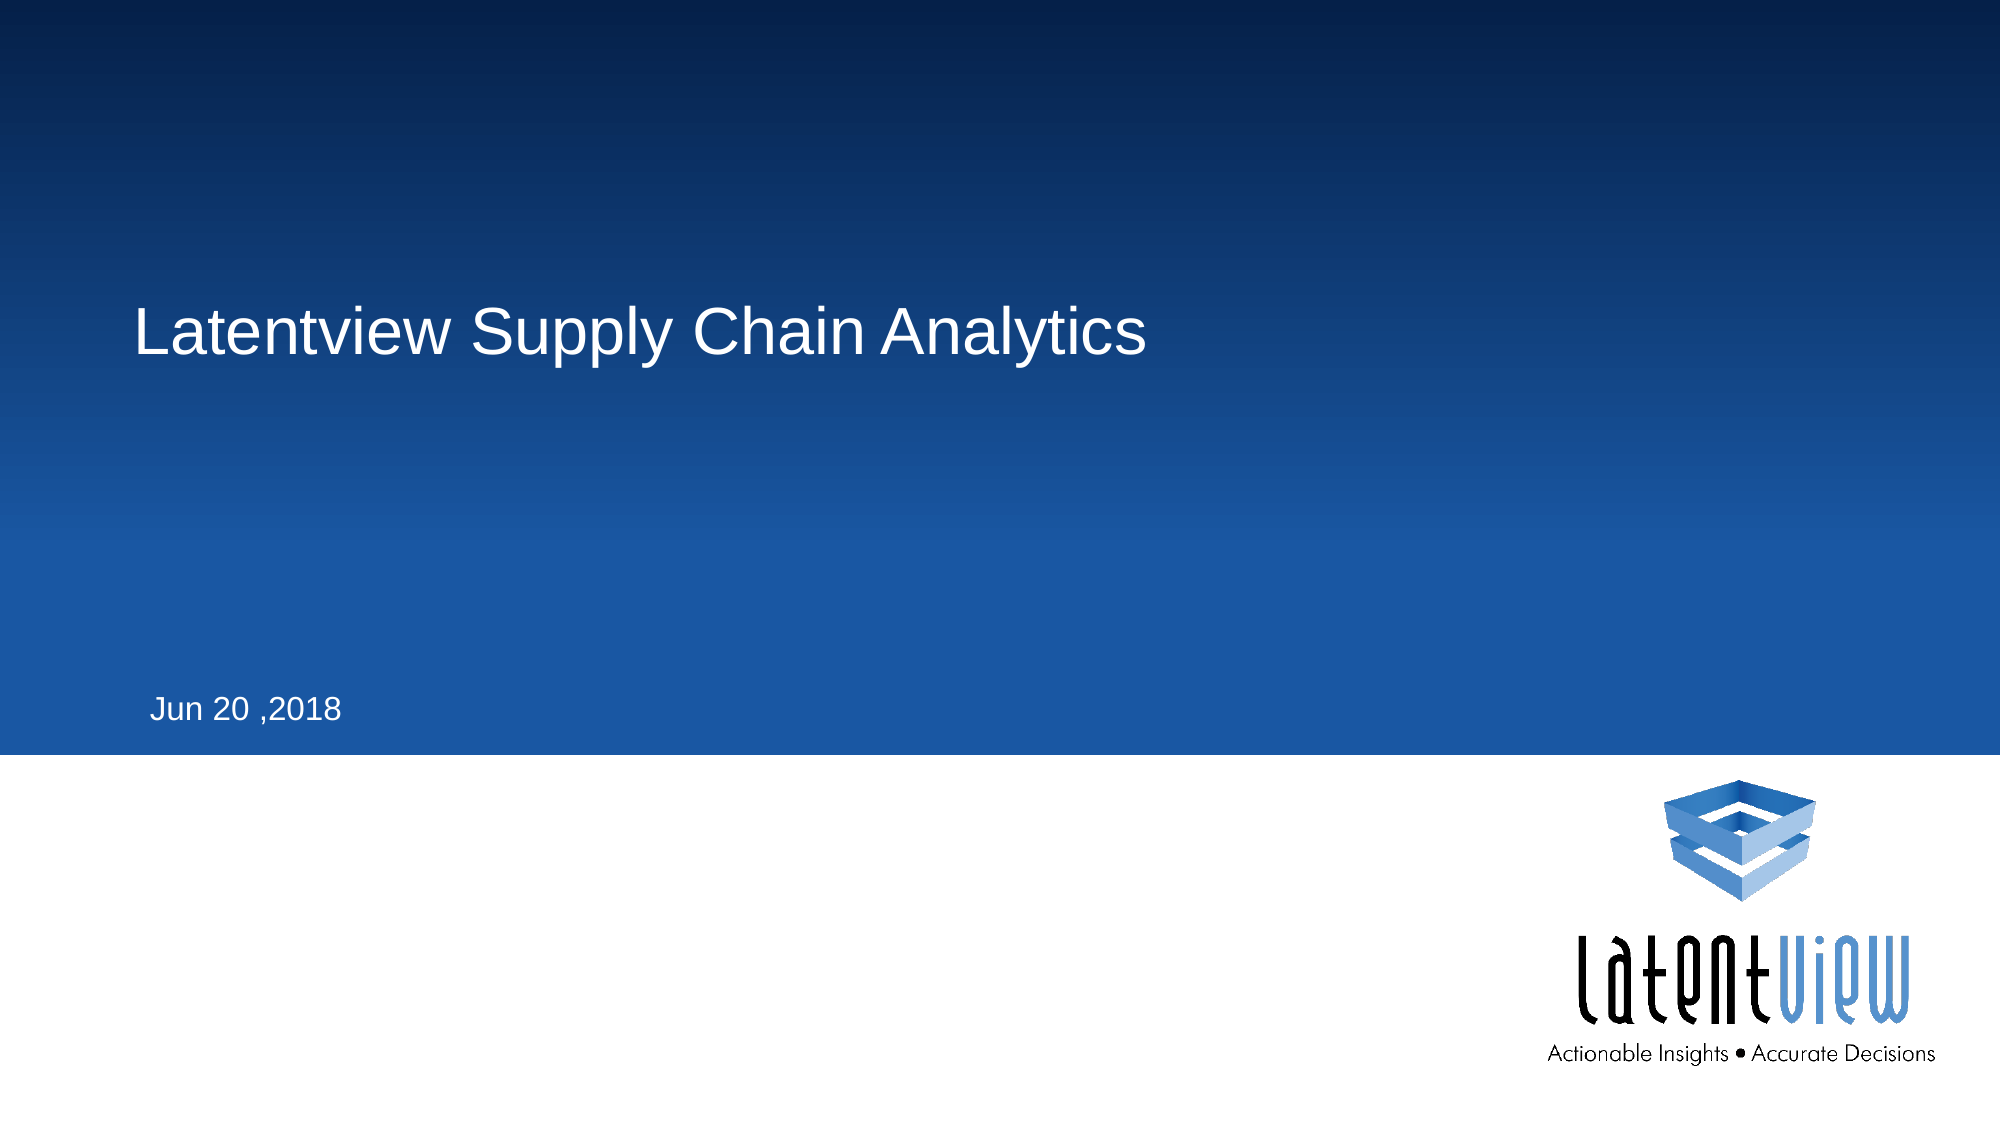

# Latentview Supply Chain Analytics
Jun 20 ,2018